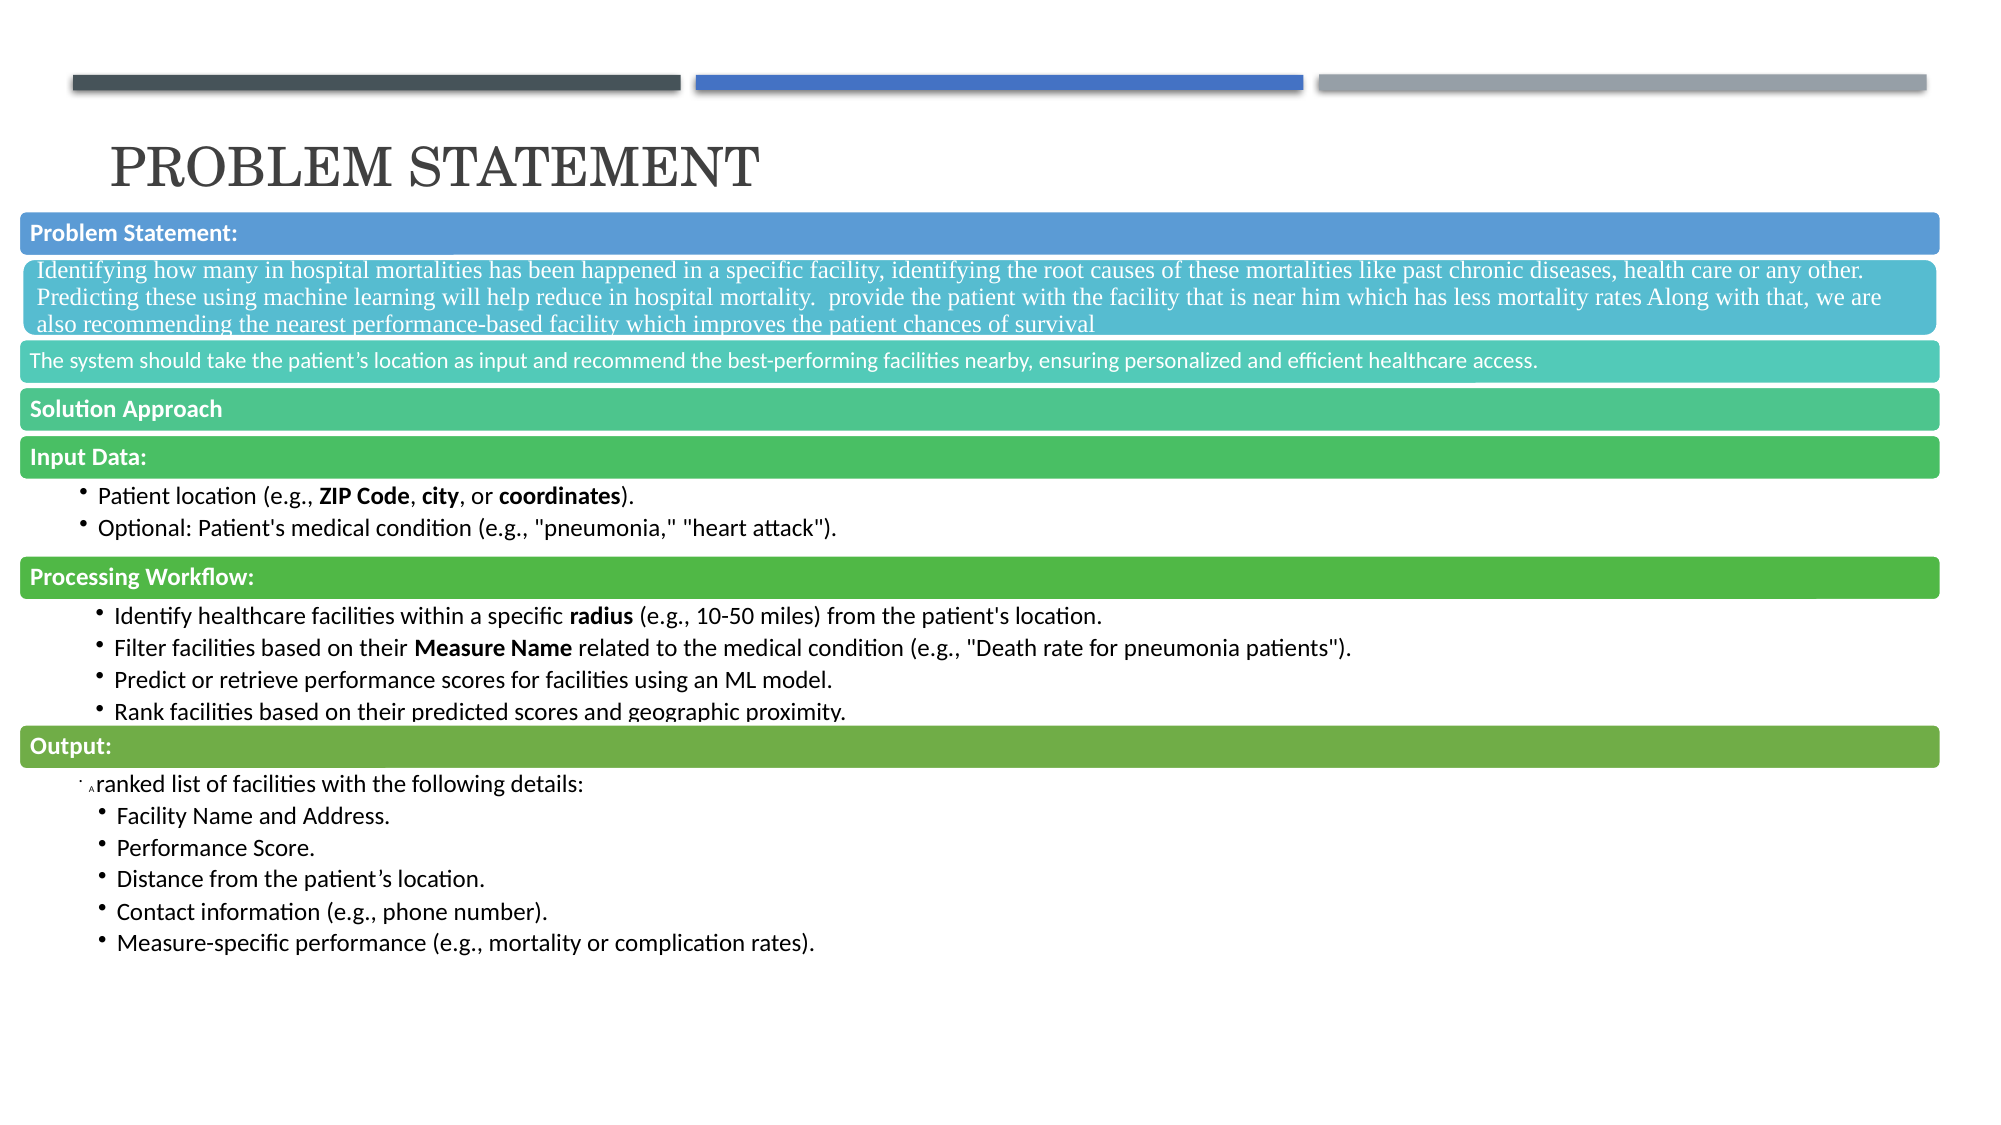

Problem Statement:
Identifying how many in hospital mortalities has been happened in a specific facility, identifying the root causes of these mortalities like past chronic diseases, health care or any other. Predicting these using machine learning will help reduce in hospital mortality.  provide the patient with the facility that is near him which has less mortality rates Along with that, we are also recommending the nearest performance-based facility which improves the patient chances of survival
The system should take the patient’s location as input and recommend the best-performing facilities nearby, ensuring personalized and efficient healthcare access.
Solution Approach
Input Data:
Patient location (e.g., ZIP Code, city, or coordinates).
Optional: Patient's medical condition (e.g., "pneumonia," "heart attack").
Processing Workflow:
Identify healthcare facilities within a specific radius (e.g., 10-50 miles) from the patient's location.
Filter facilities based on their Measure Name related to the medical condition (e.g., "Death rate for pneumonia patients").
Predict or retrieve performance scores for facilities using an ML model.
Rank facilities based on their predicted scores and geographic proximity.
Output:
A ranked list of facilities with the following details:
Facility Name and Address.
Performance Score.
Distance from the patient’s location.
Contact information (e.g., phone number).
Measure-specific performance (e.g., mortality or complication rates).
# Problem Statement